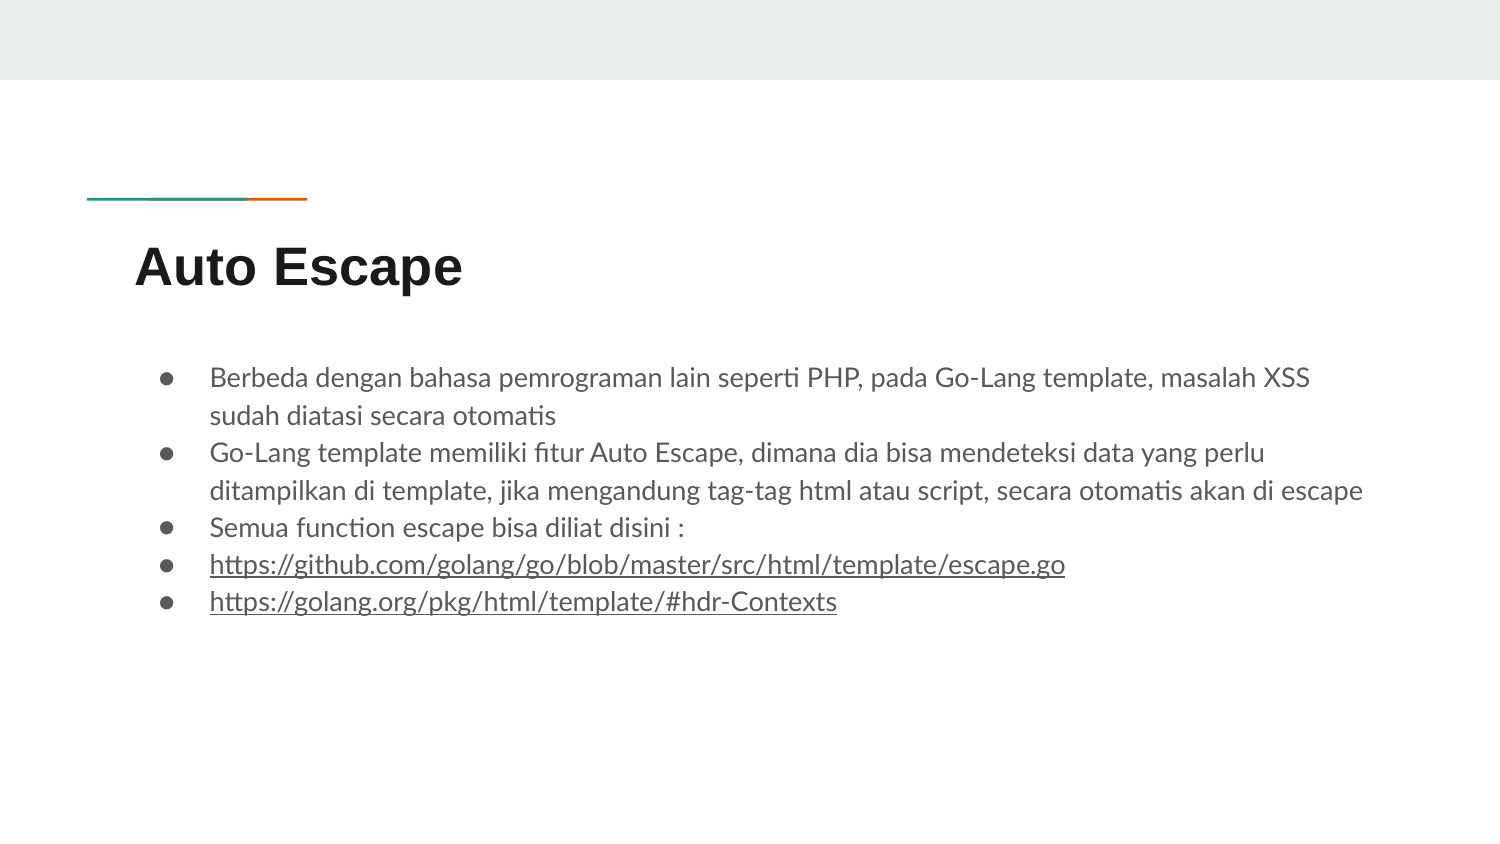

# Auto Escape
Berbeda dengan bahasa pemrograman lain seperti PHP, pada Go-Lang template, masalah XSS sudah diatasi secara otomatis
Go-Lang template memiliki fitur Auto Escape, dimana dia bisa mendeteksi data yang perlu ditampilkan di template, jika mengandung tag-tag html atau script, secara otomatis akan di escape
Semua function escape bisa diliat disini :
https://github.com/golang/go/blob/master/src/html/template/escape.go
https://golang.org/pkg/html/template/#hdr-Contexts